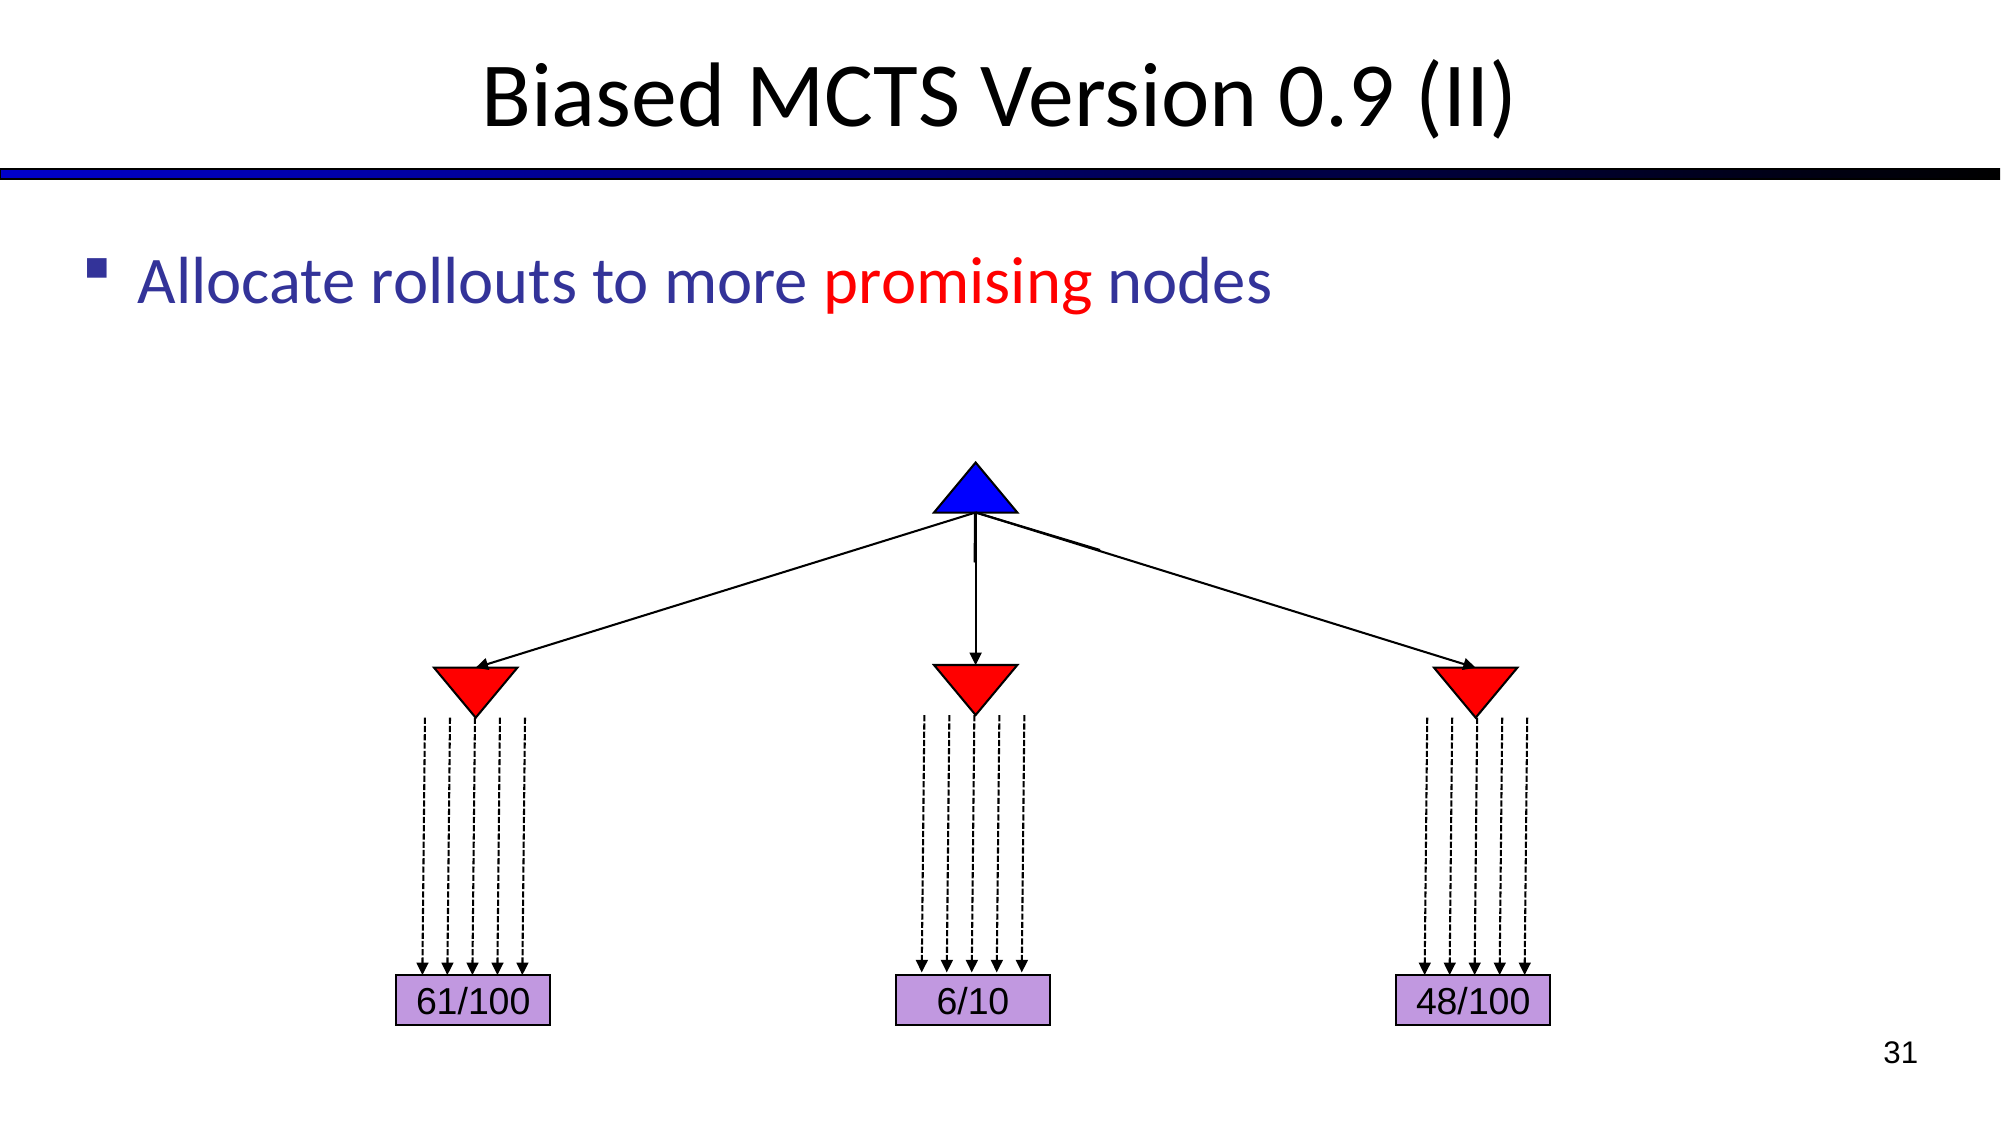

# Biased MCTS Version 0.9 (II)
Allocate rollouts to more promising nodes

61/100
6/10
48/100
31